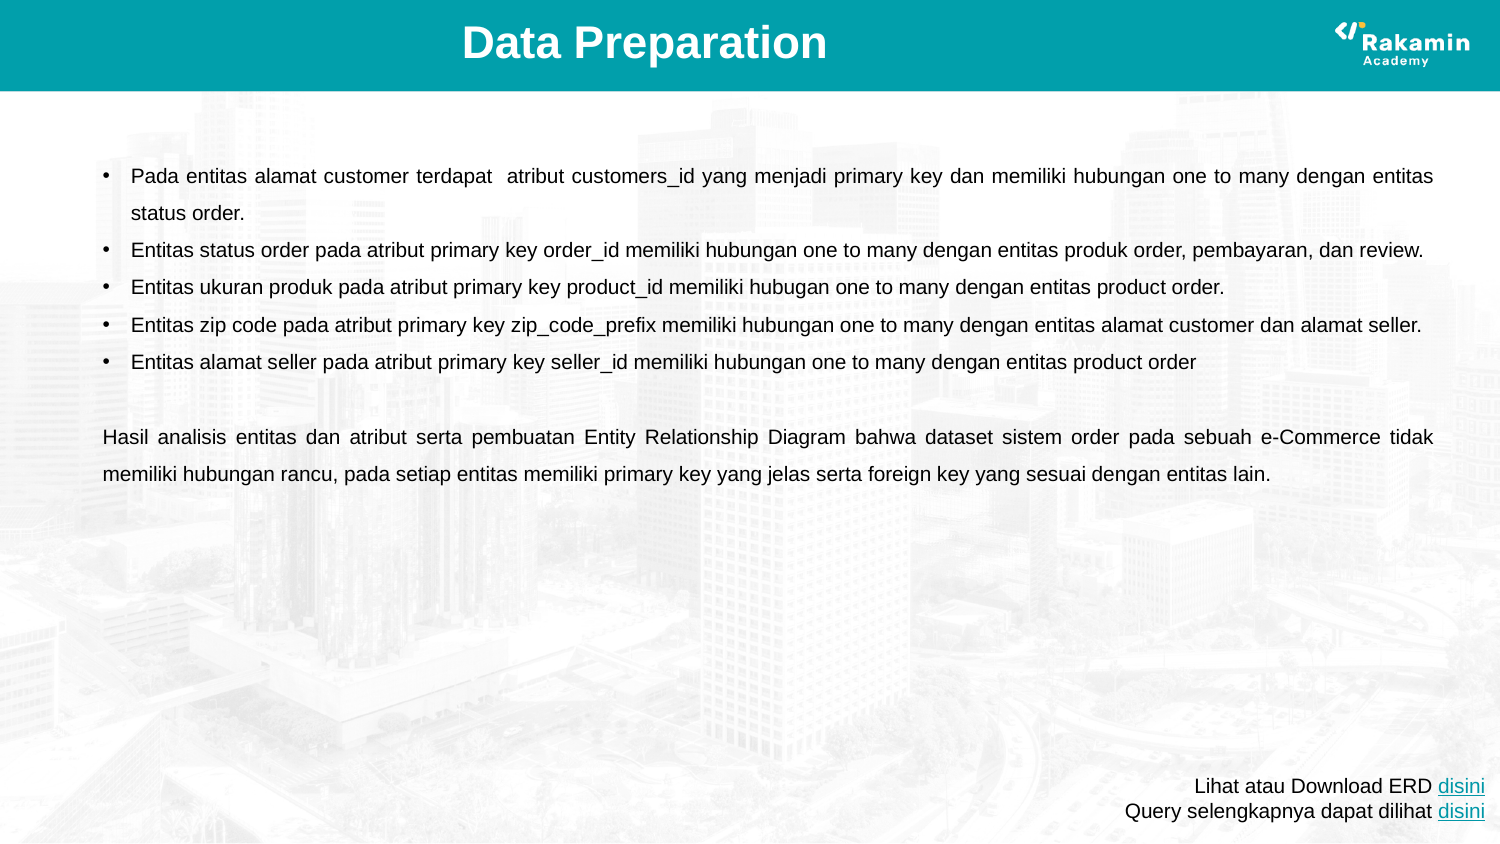

# Data Preparation
Pada entitas alamat customer terdapat  atribut customers_id yang menjadi primary key dan memiliki hubungan one to many dengan entitas status order.
Entitas status order pada atribut primary key order_id memiliki hubungan one to many dengan entitas produk order, pembayaran, dan review.
Entitas ukuran produk pada atribut primary key product_id memiliki hubugan one to many dengan entitas product order.
Entitas zip code pada atribut primary key zip_code_prefix memiliki hubungan one to many dengan entitas alamat customer dan alamat seller.
Entitas alamat seller pada atribut primary key seller_id memiliki hubungan one to many dengan entitas product order

Hasil analisis entitas dan atribut serta pembuatan Entity Relationship Diagram bahwa dataset sistem order pada sebuah e-Commerce tidak memiliki hubungan rancu, pada setiap entitas memiliki primary key yang jelas serta foreign key yang sesuai dengan entitas lain.
Lihat atau Download ERD disini
Query selengkapnya dapat dilihat disini